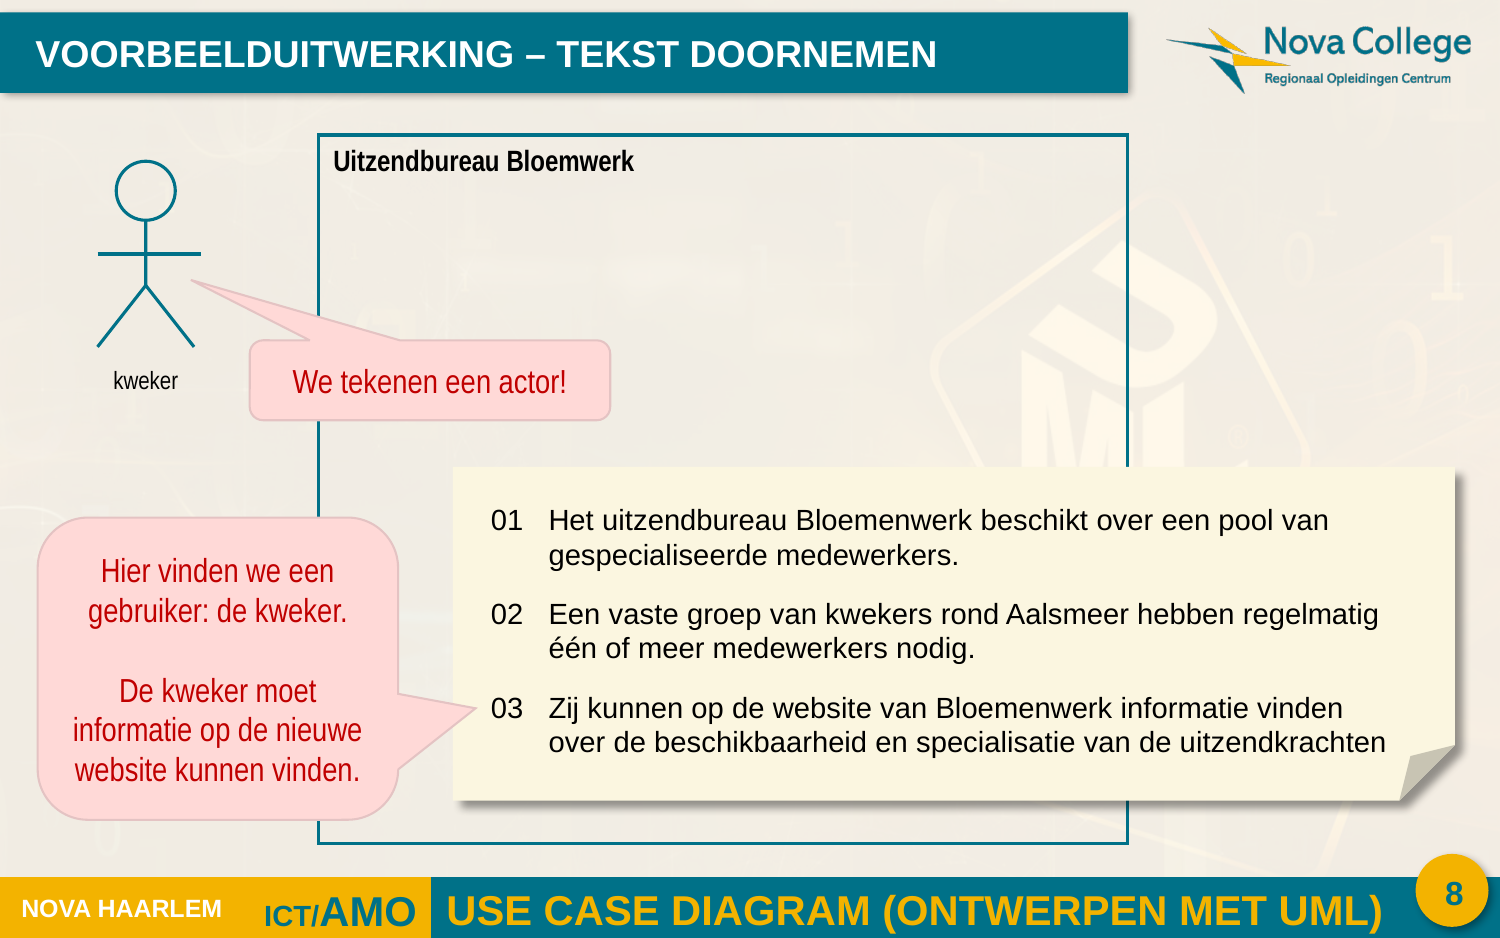

VOORBEELDUITWERKING – TEKST DOORNEMEN
Uitzendbureau Bloemwerk

kweker
We tekenen een actor!

01	Het uitzendbureau Bloemenwerk beschikt over een pool van gespecialiseerde medewerkers.
Hier vinden we een gebruiker: de kweker.

De kweker moet informatie op de nieuwe website kunnen vinden.
02	Een vaste groep van kwekers rond Aalsmeer hebben regelmatig één of meer medewerkers nodig.
03	Zij kunnen op de website van Bloemenwerk informatie vinden over de beschikbaarheid en specialisatie van de uitzendkrachten